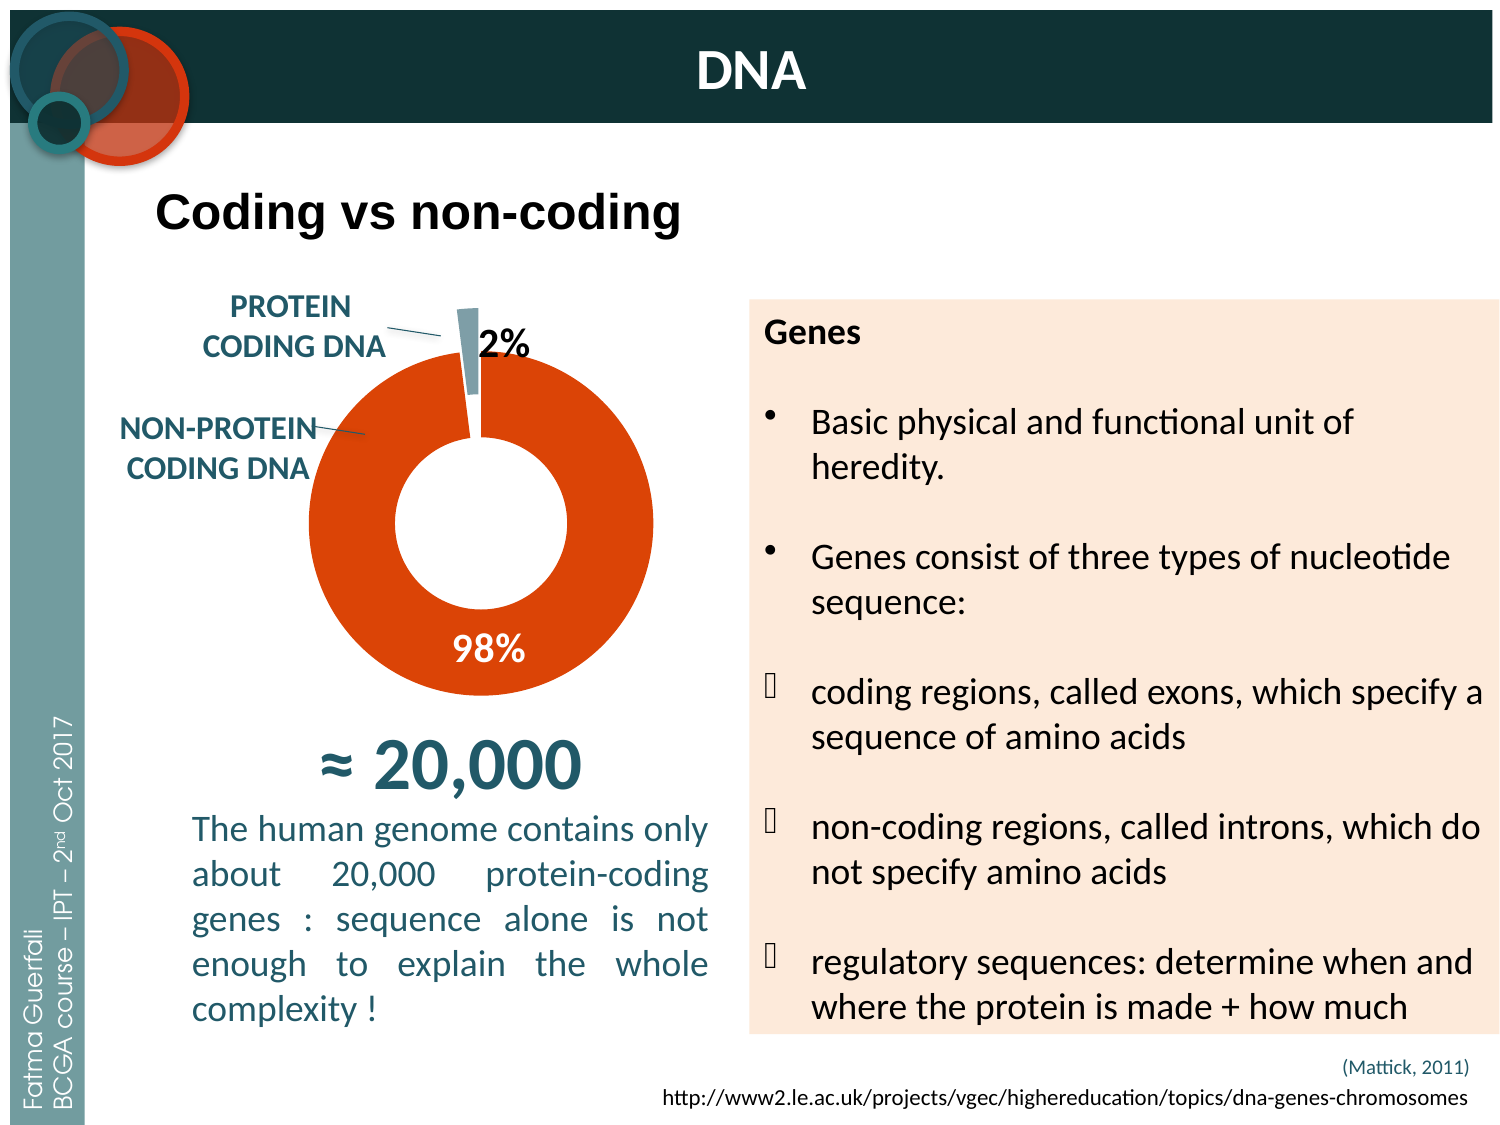

DNA

Coding vs non-coding

### Chart

| Category |  |
|---|---|
| A | 98.0 |
| B | 2.0 |
PROTEIN
CODING DNA
NON-PROTEIN CODING DNA
Genes

Basic physical and functional unit of heredity.

Genes consist of three types of nucleotide sequence:

coding regions, called exons, which specify a sequence of amino acids

non-coding regions, called introns, which do not specify amino acids

regulatory sequences: determine when and where the protein is made + how much
Fatma Guerfali
BCGA course – IPT – 2nd Oct 2017
≈ 20,000
The human genome contains only about 20,000 protein-coding genes : sequence alone is not enough to explain the whole complexity !
(Mattick, 2011)
http://www2.le.ac.uk/projects/vgec/highereducation/topics/dna-genes-chromosomes